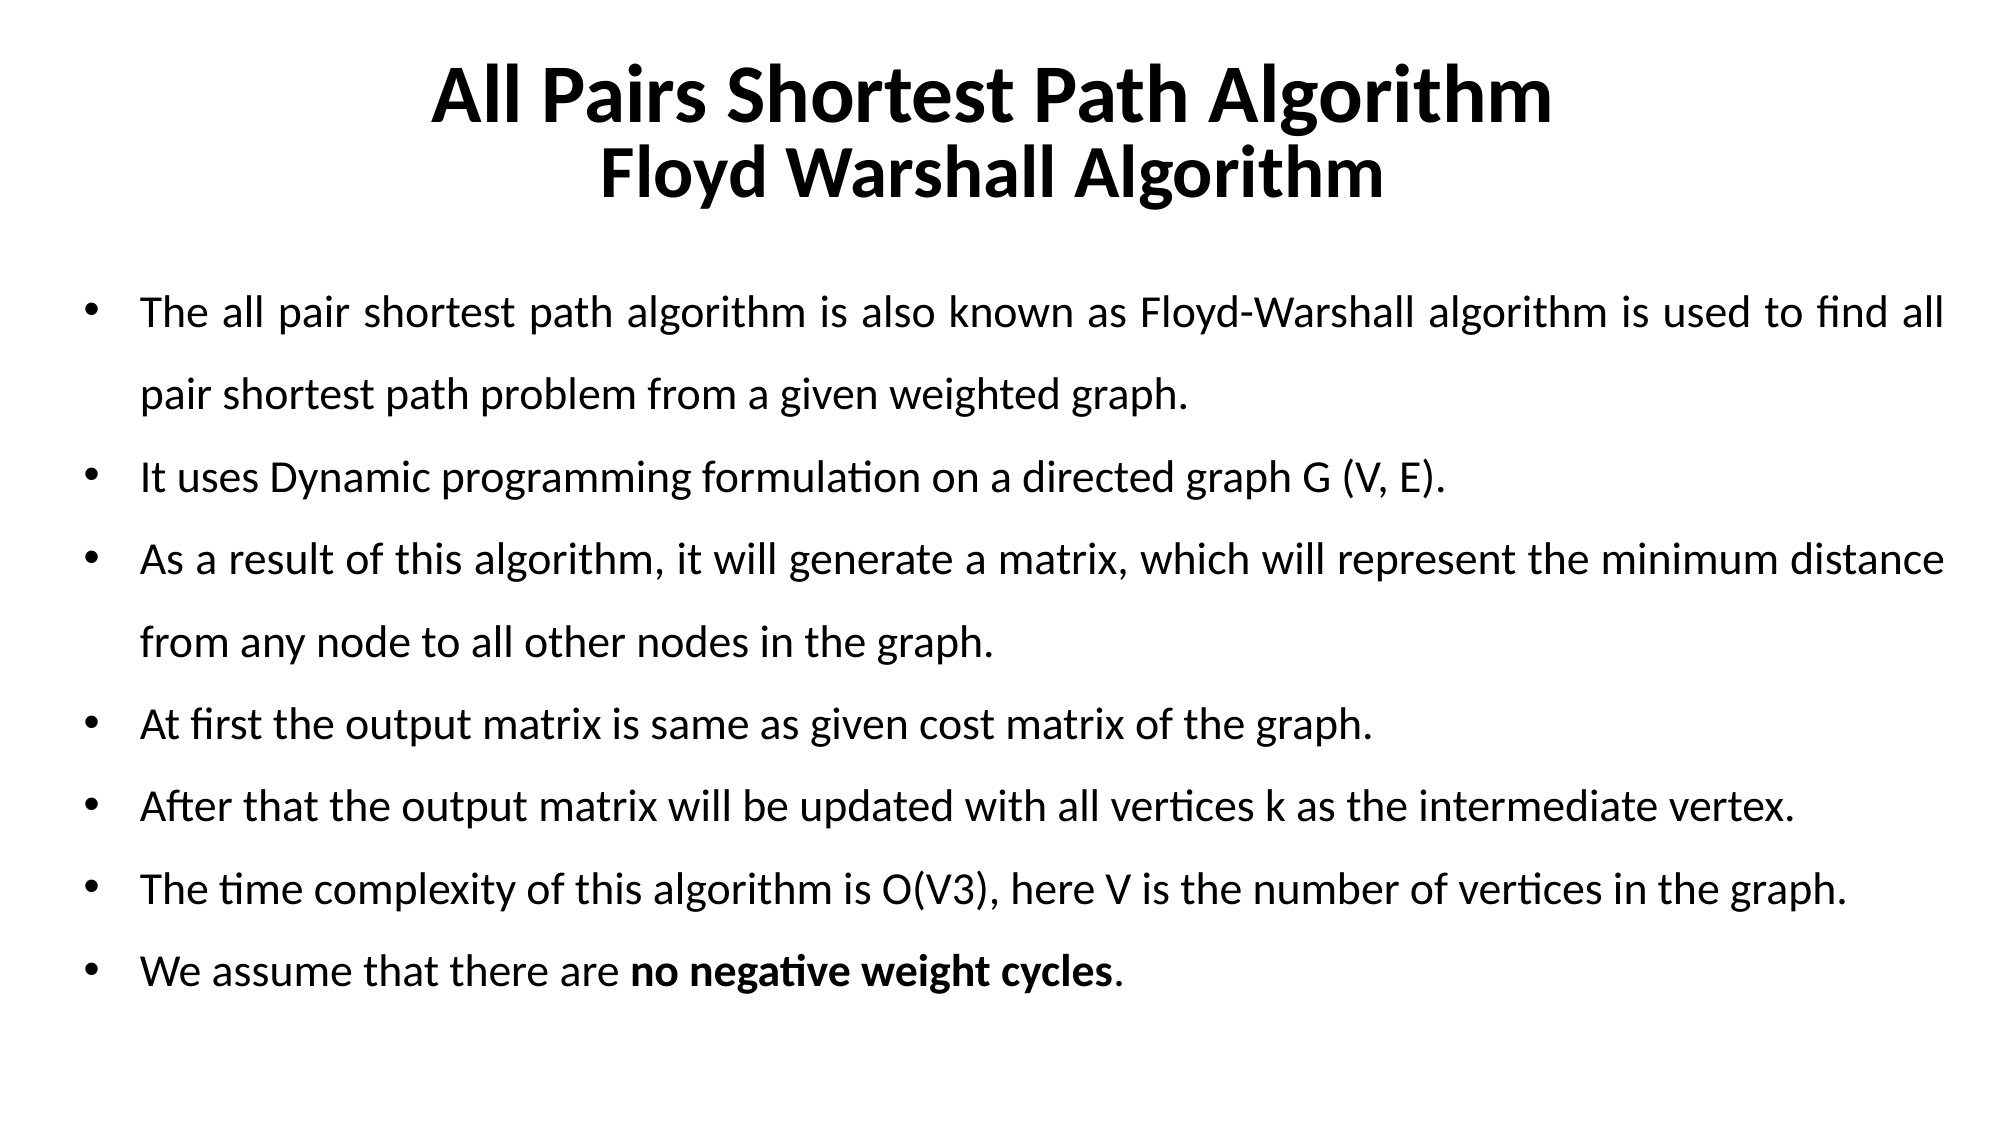

# All Pairs Shortest Path Algorithm Floyd Warshall Algorithm
The all pair shortest path algorithm is also known as Floyd-Warshall algorithm is used to find all pair shortest path problem from a given weighted graph.
It uses Dynamic programming formulation on a directed graph G (V, E).
As a result of this algorithm, it will generate a matrix, which will represent the minimum distance from any node to all other nodes in the graph.
At first the output matrix is same as given cost matrix of the graph.
After that the output matrix will be updated with all vertices k as the intermediate vertex.
The time complexity of this algorithm is O(V3), here V is the number of vertices in the graph.
We assume that there are no negative weight cycles.